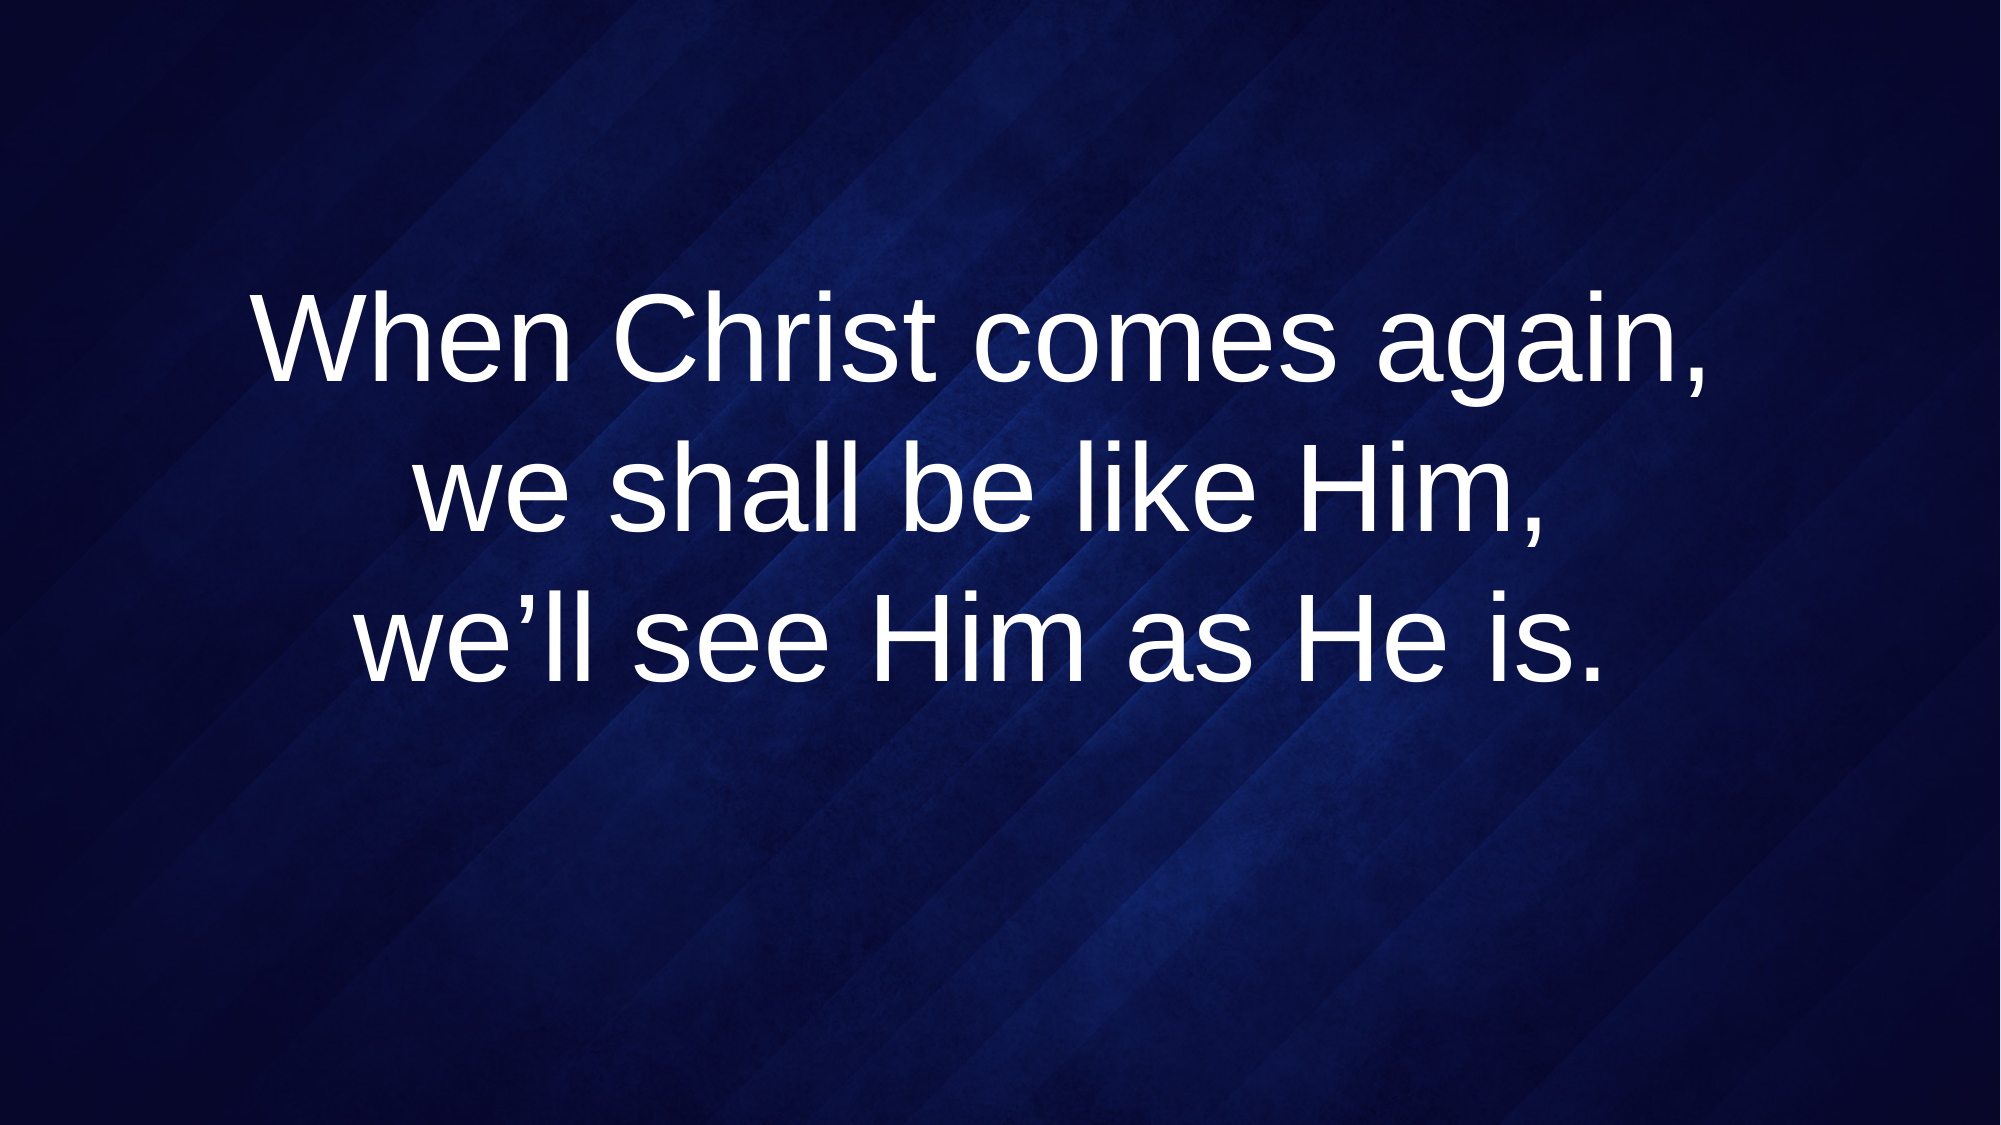

# When Christ comes again, we shall be like Him, we’ll see Him as He is.